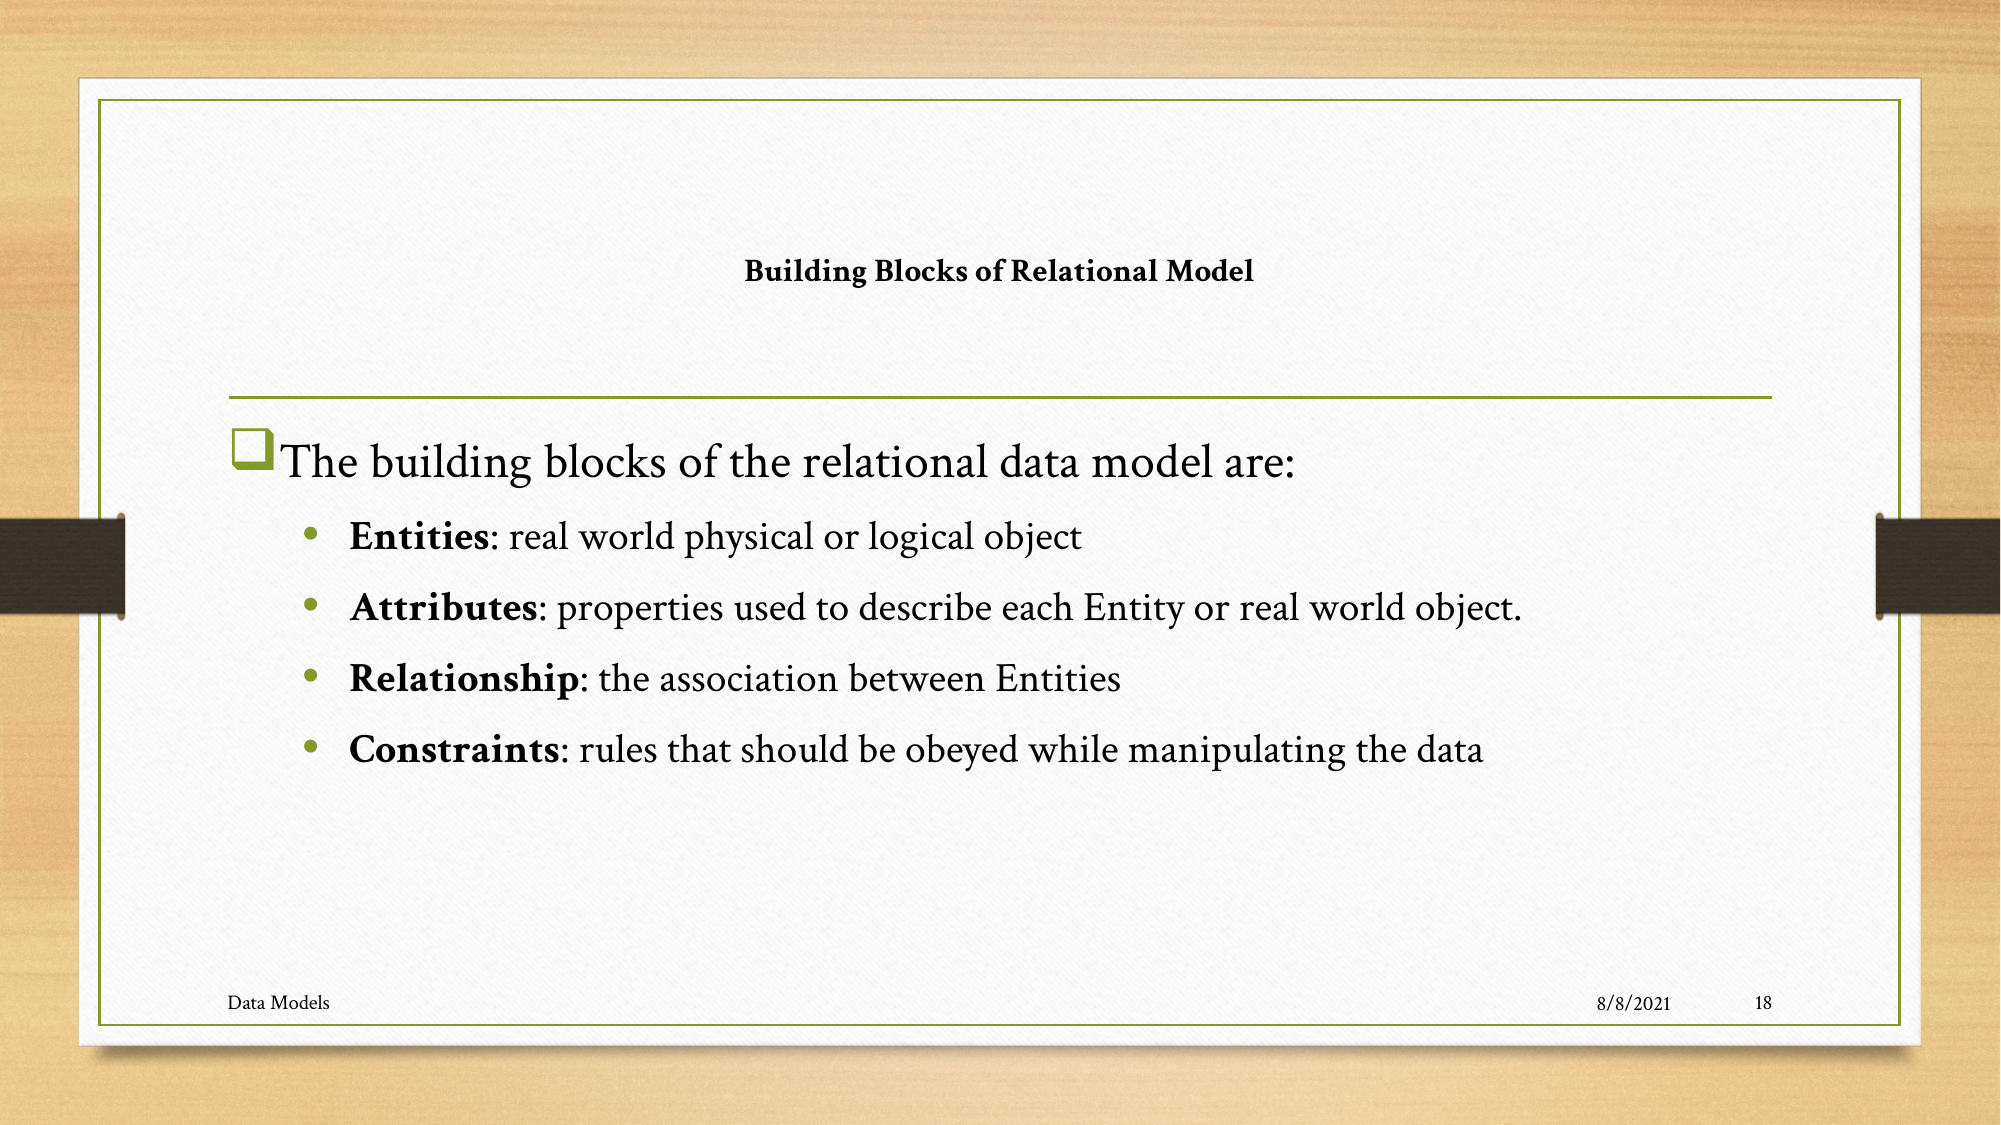

# Building Blocks of Relational Model
The building blocks of the relational data model are:
Entities: real world physical or logical object
Attributes: properties used to describe each Entity or real world object.
Relationship: the association between Entities
Constraints: rules that should be obeyed while manipulating the data
Data Models
8/8/2021
18